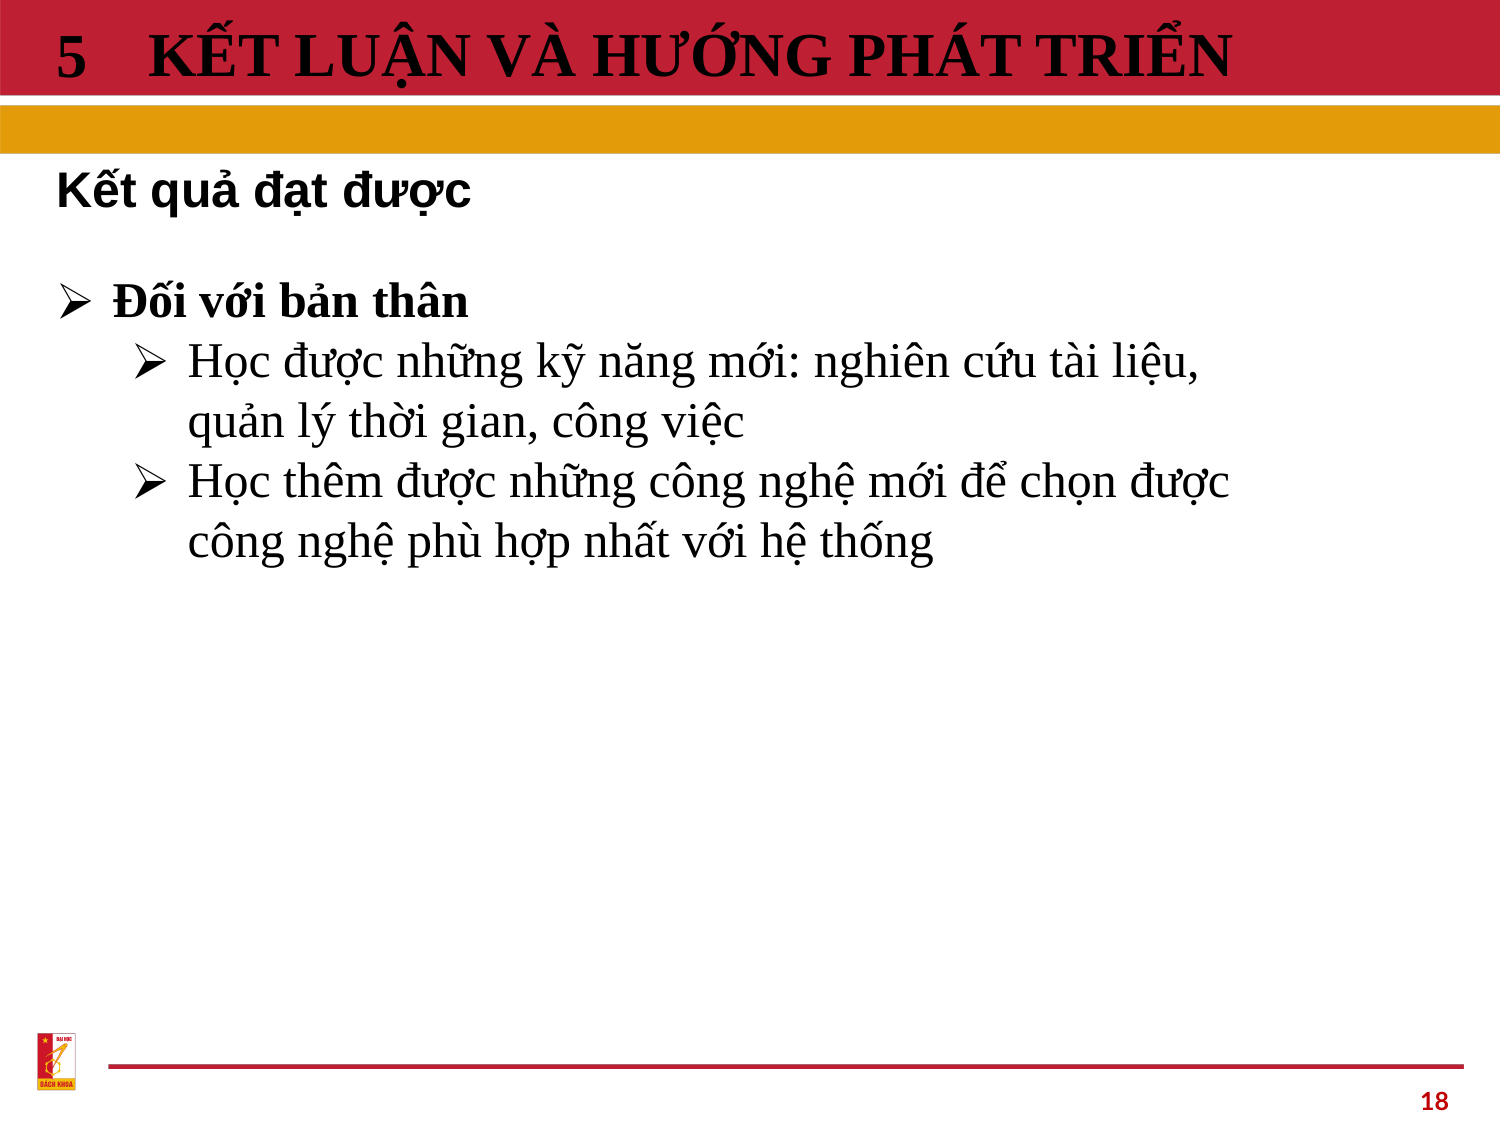

5
# KẾT LUẬN VÀ HƯỚNG PHÁT TRIỂN
Kết quả đạt được

Đối với bản thân
Học được những kỹ năng mới: nghiên cứu tài liệu, quản lý thời gian, công việc
Học thêm được những công nghệ mới để chọn được công nghệ phù hợp nhất với hệ thống
18